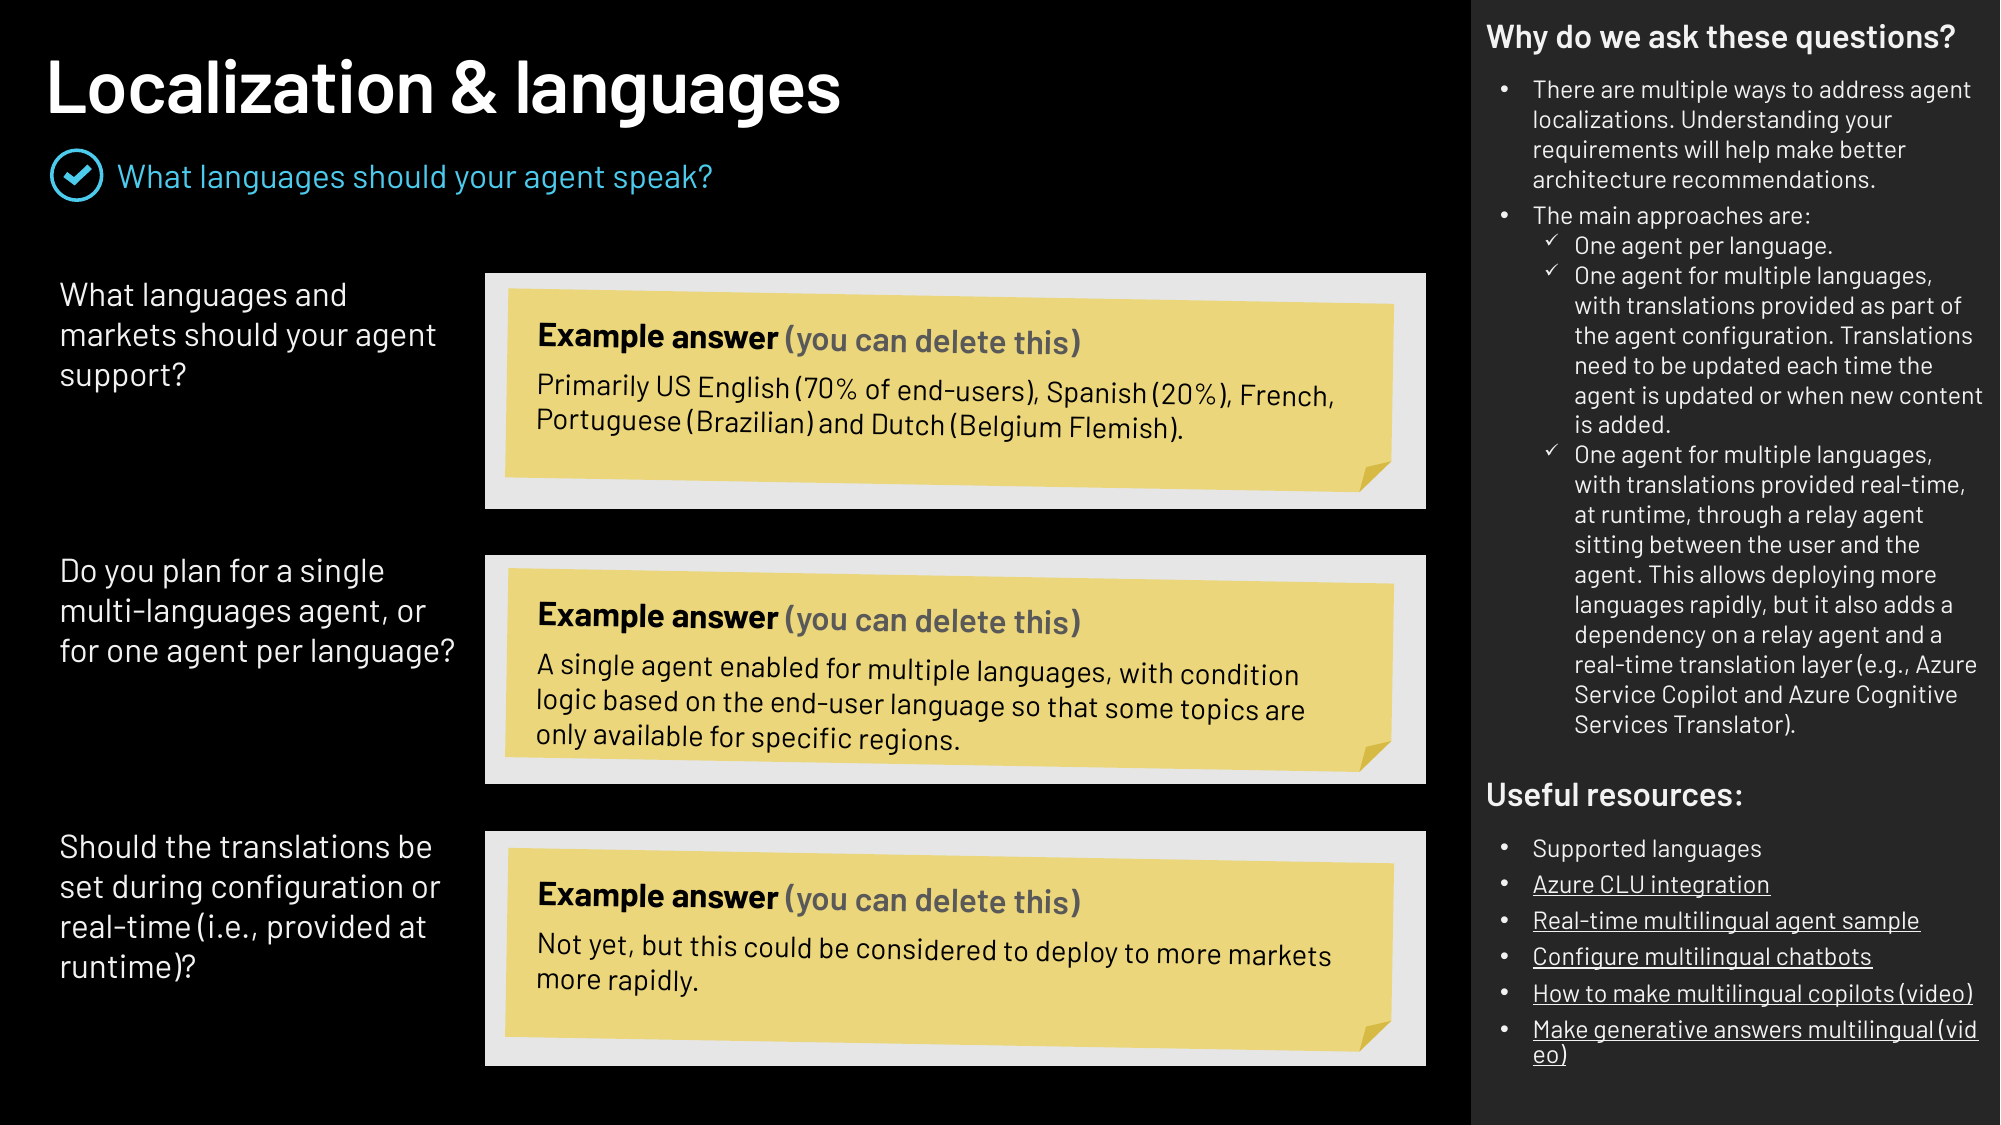

Why do we ask these questions?
There are multiple ways to address agent localizations. Understanding your requirements will help make better architecture recommendations.
The main approaches are:
One agent per language.
One agent for multiple languages, with translations provided as part of the agent configuration. Translations need to be updated each time the agent is updated or when new content is added.
One agent for multiple languages, with translations provided real-time, at runtime, through a relay agent sitting between the user and the agent. This allows deploying more languages rapidly, but it also adds a dependency on a relay agent and a real-time translation layer (e.g., Azure Service Copilot and Azure Cognitive Services Translator).

Useful resources:
Supported languages
Azure CLU integration
Real-time multilingual agent sample
Configure multilingual chatbots
How to make multilingual copilots (video)
Make generative answers multilingual (video)
Localization & languages
What languages should your agent speak?
| What languages and markets should your agent support? |  |
| --- | --- |
|  |  |
| Do you plan for a single multi-languages agent, or for one agent per language? |  |
|  |  |
| Should the translations be set during configuration or real-time (i.e., provided at runtime)? |  |
Example answer (you can delete this)
Primarily US English (70% of end-users), Spanish (20%), French, Portuguese (Brazilian) and Dutch (Belgium Flemish).
Example answer (you can delete this)
A single agent enabled for multiple languages, with condition logic based on the end-user language so that some topics are only available for specific regions.
Example answer (you can delete this)
Not yet, but this could be considered to deploy to more markets more rapidly.